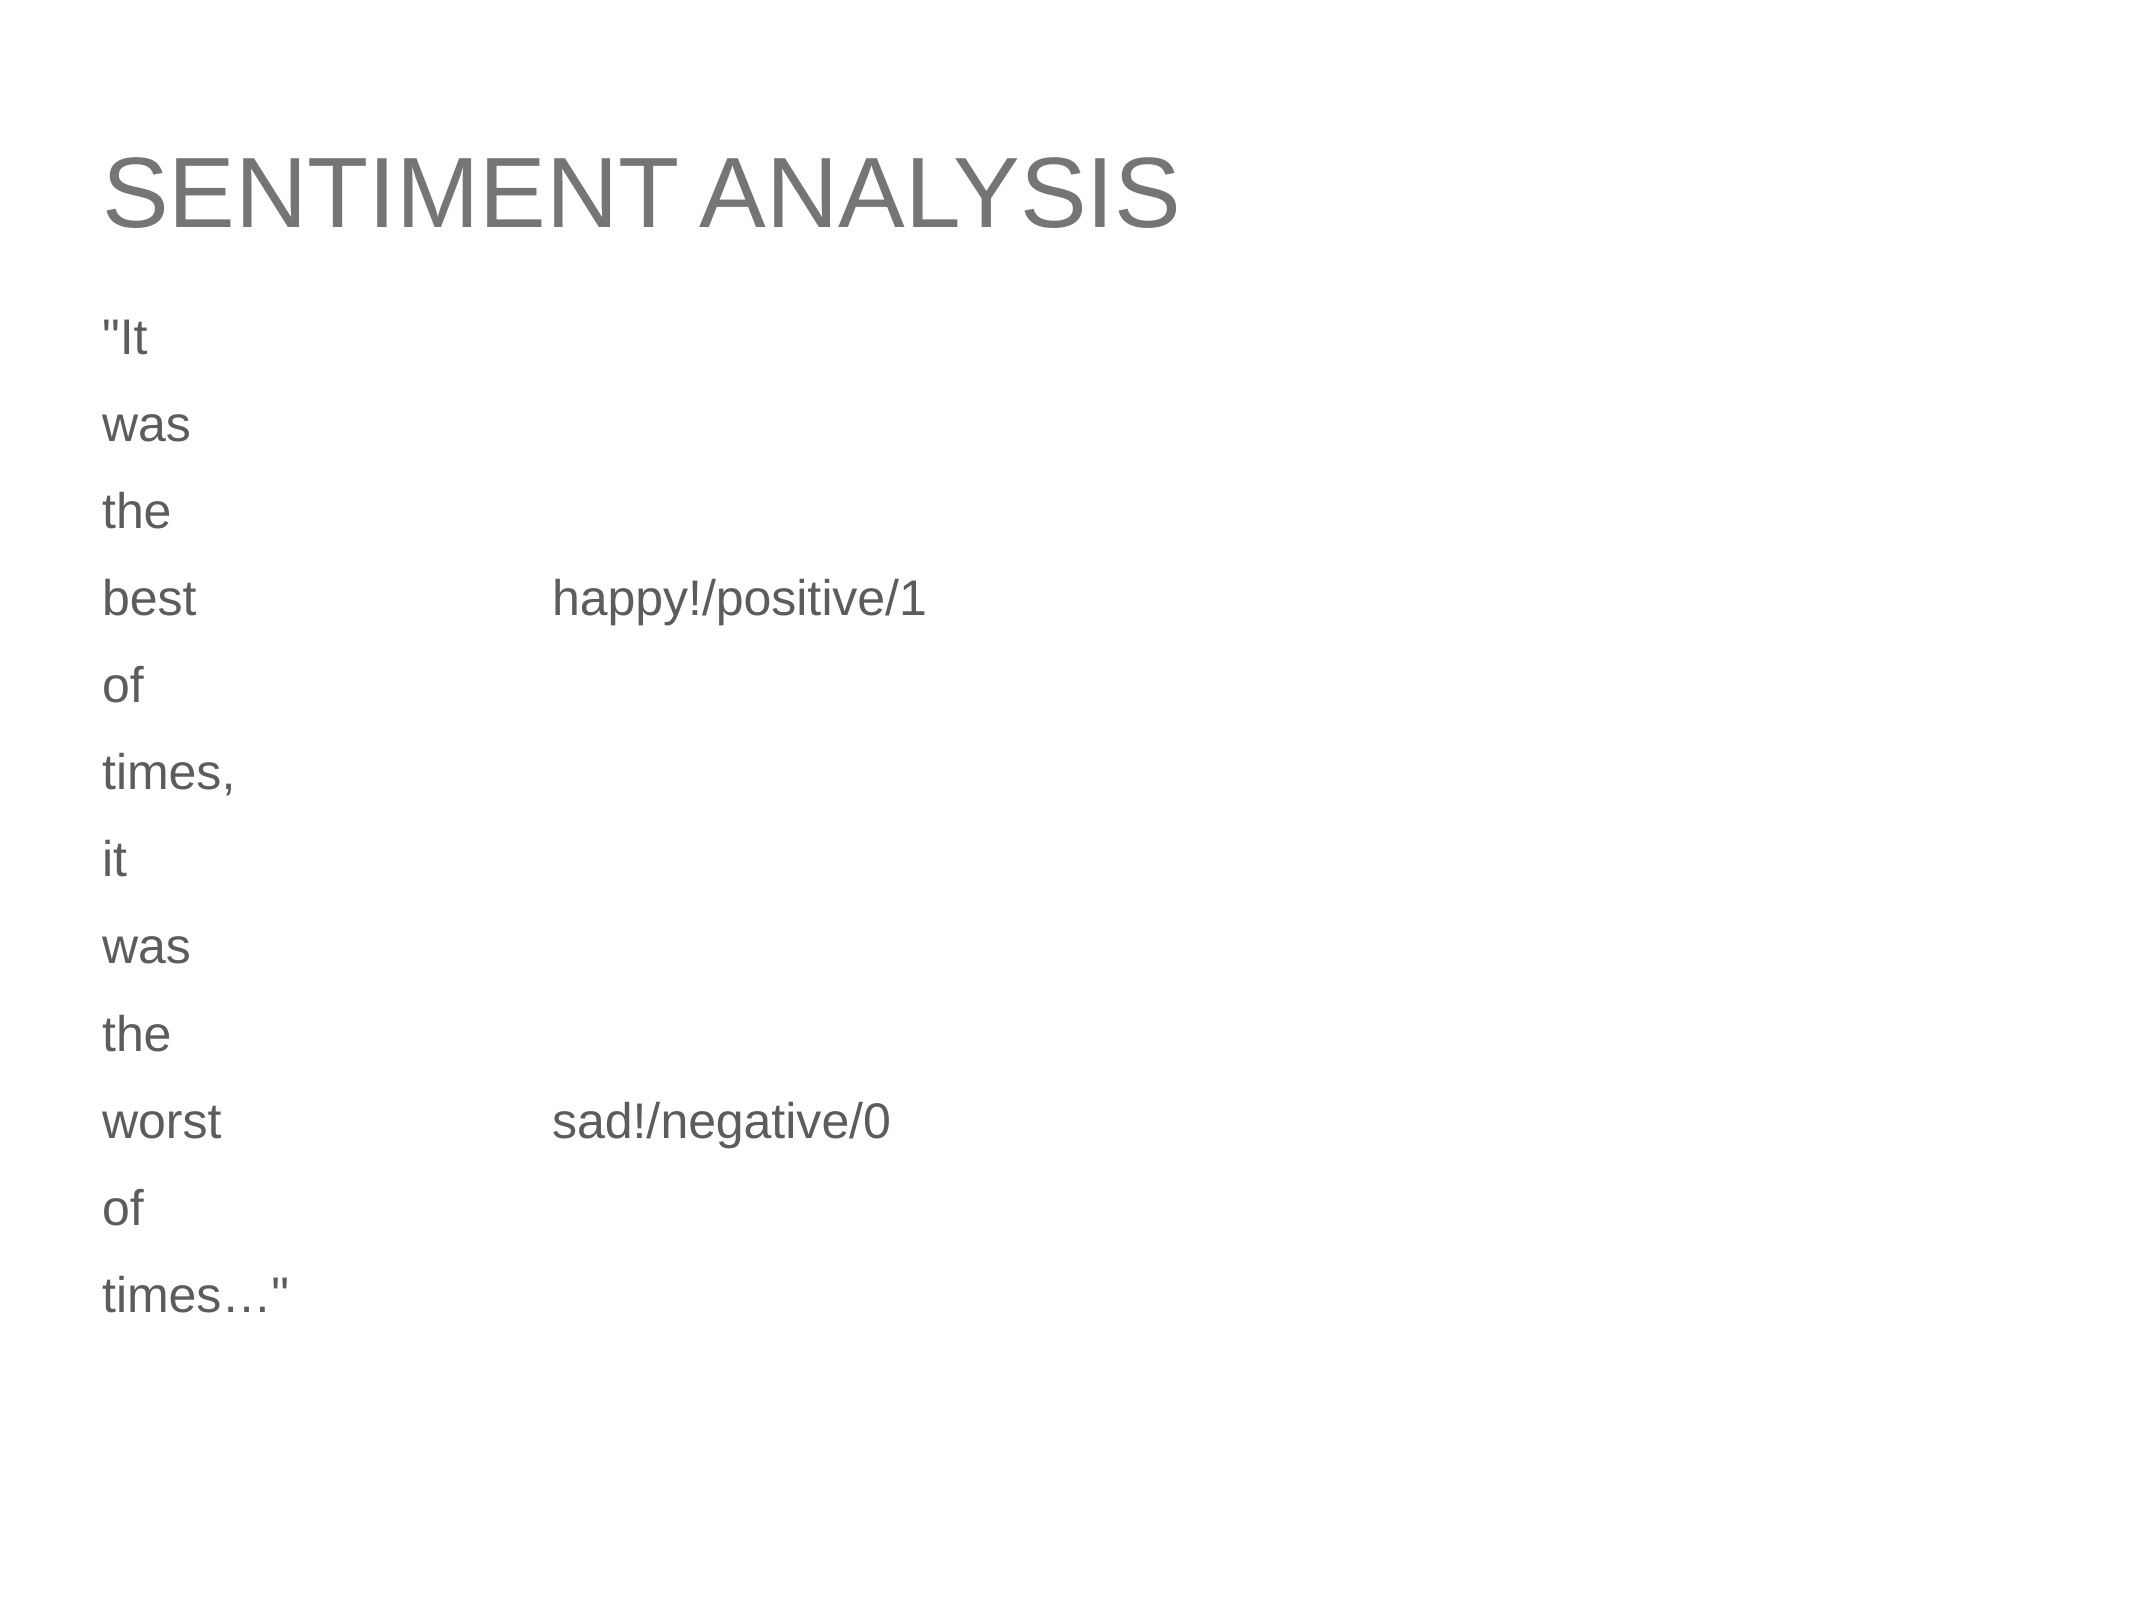

# Sentiment Analysis

"It
was
the
best			happy!/positive/1
of
times,
it
was
the
worst			sad!/negative/0
of
times…"